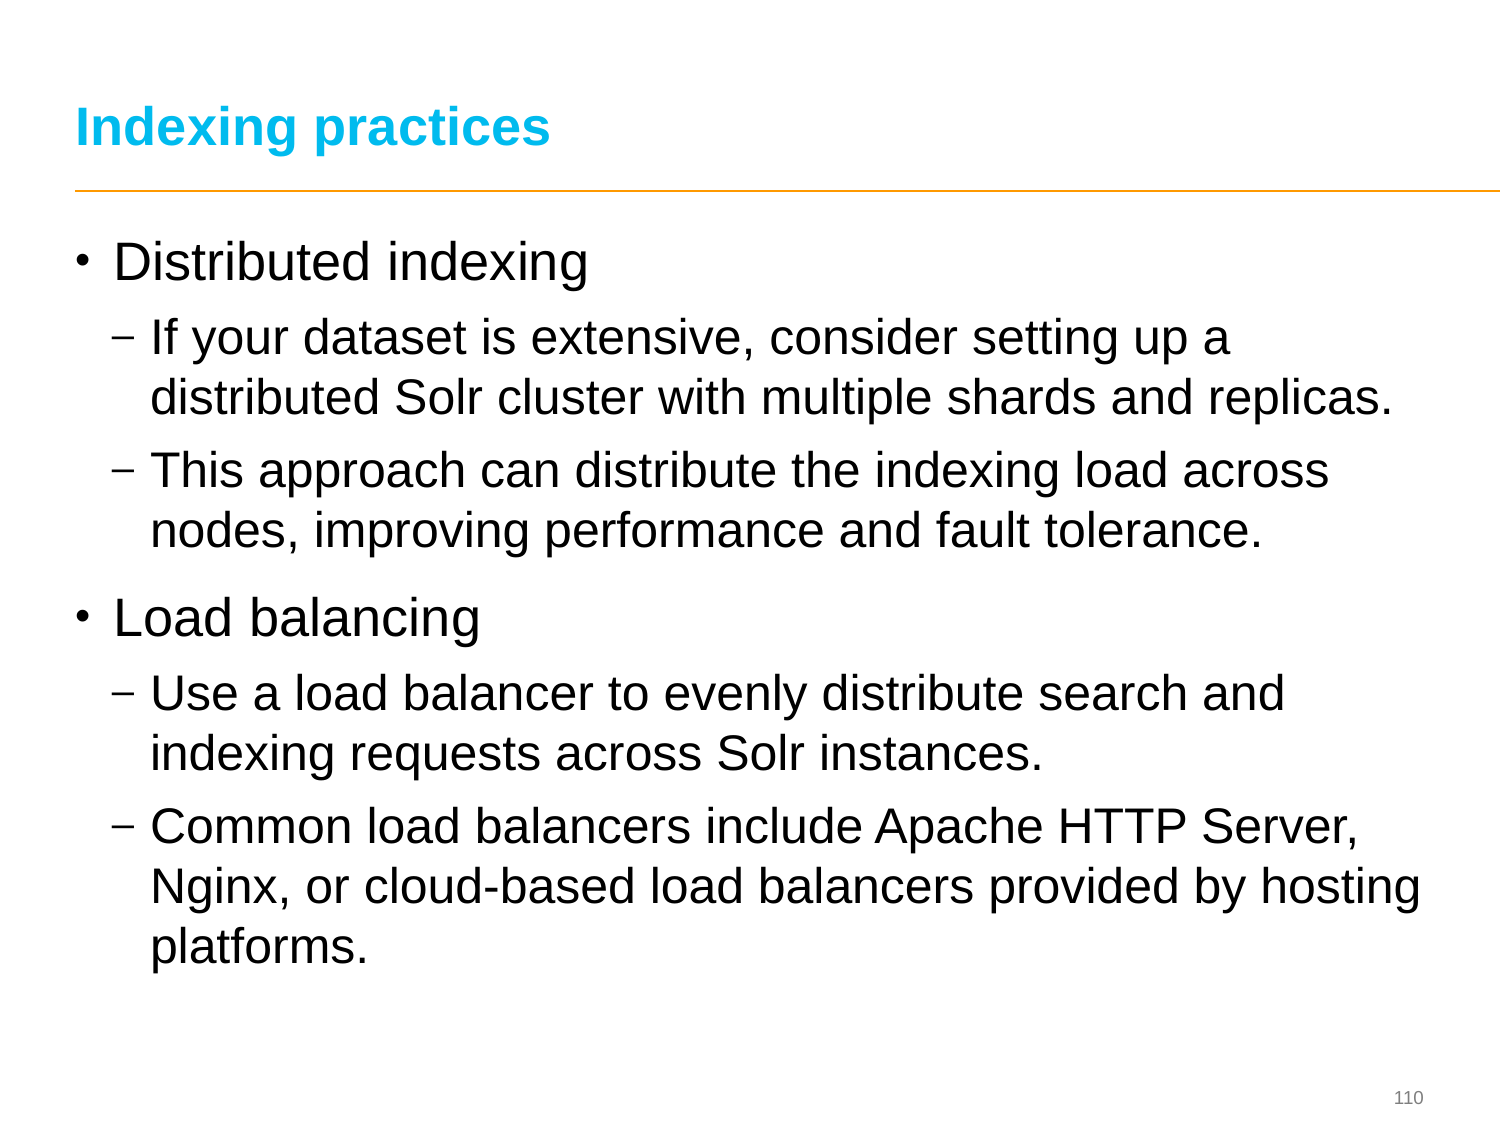

# Indexing practices
Distributed indexing
If your dataset is extensive, consider setting up a distributed Solr cluster with multiple shards and replicas.
This approach can distribute the indexing load across nodes, improving performance and fault tolerance.
Load balancing
Use a load balancer to evenly distribute search and indexing requests across Solr instances.
Common load balancers include Apache HTTP Server, Nginx, or cloud-based load balancers provided by hosting platforms.